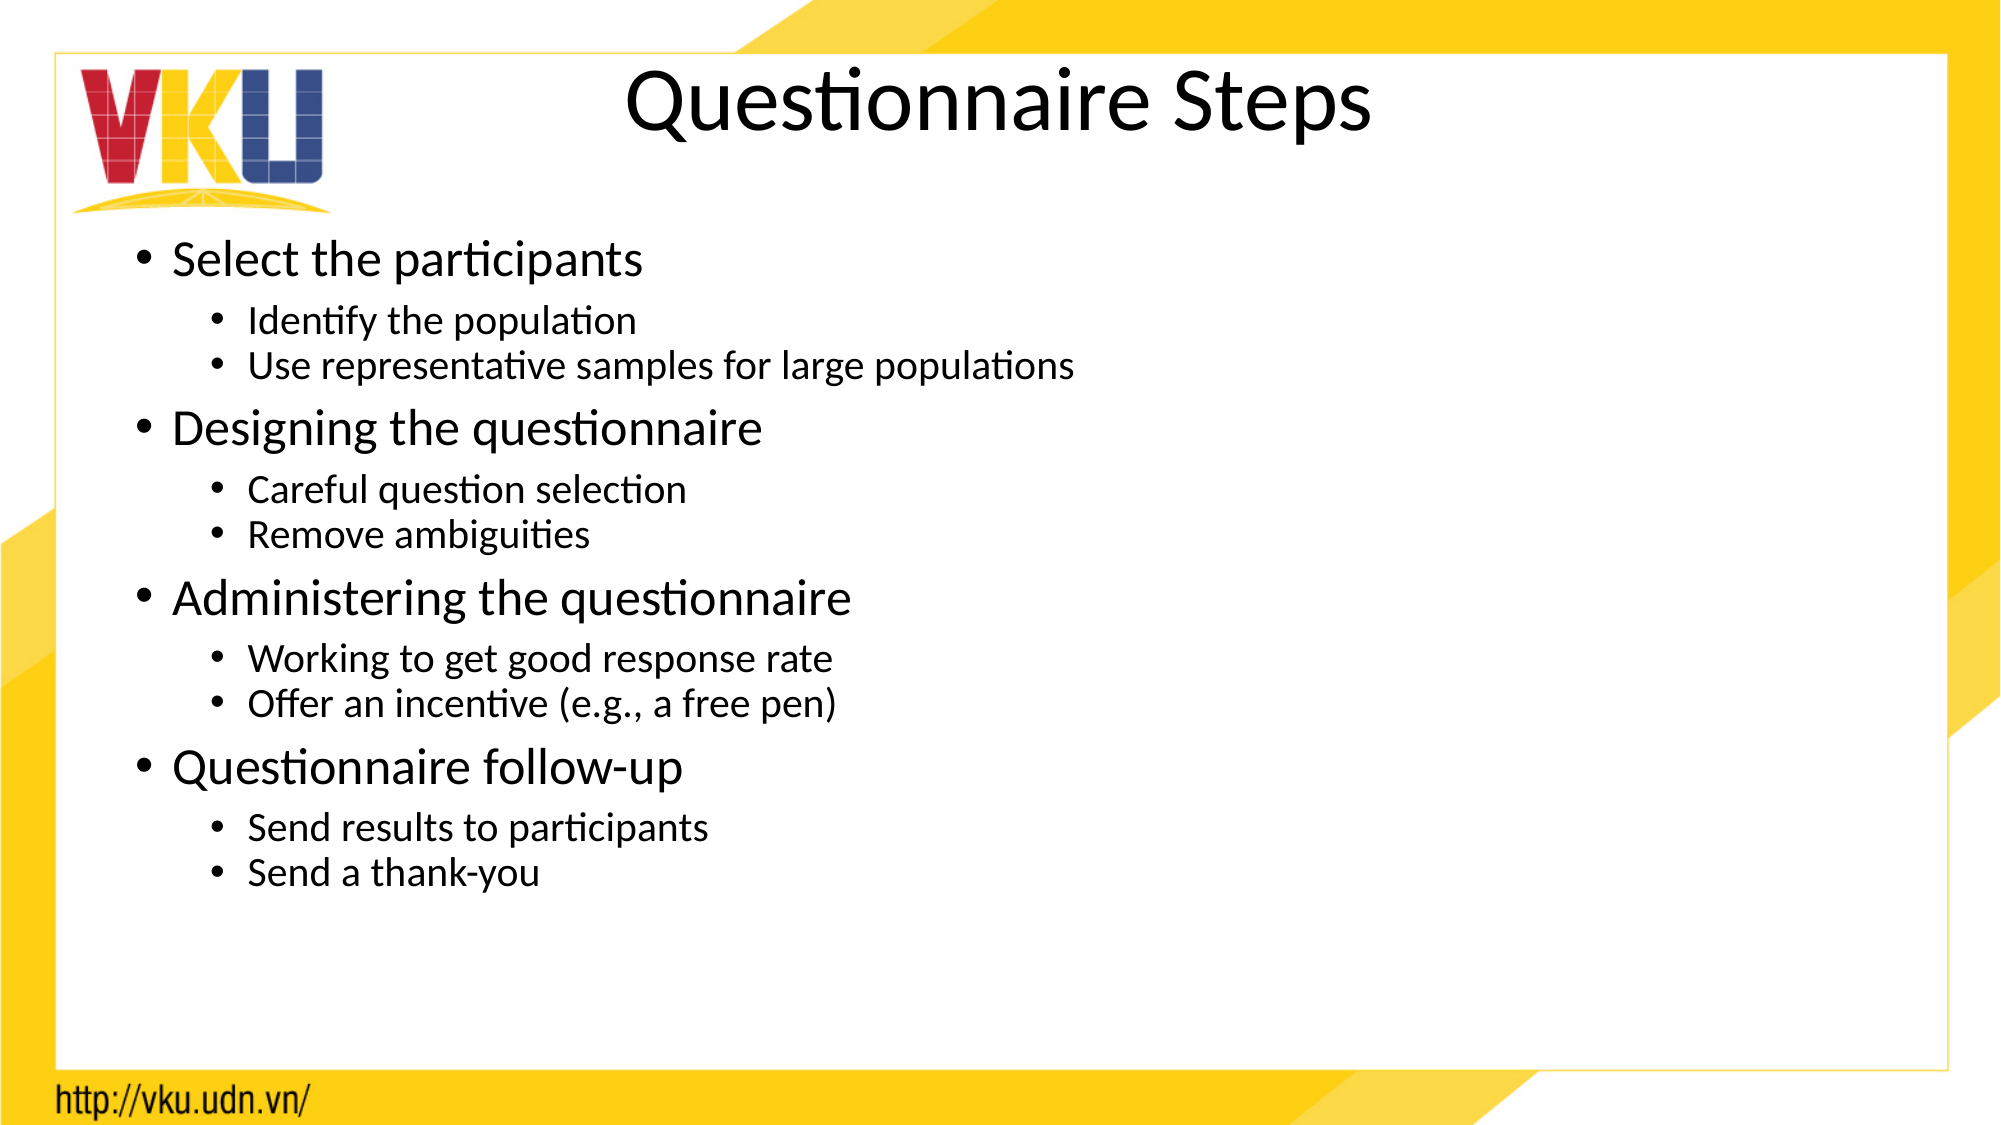

# Questionnaire Steps
Select the participants
Identify the population
Use representative samples for large populations
Designing the questionnaire
Careful question selection
Remove ambiguities
Administering the questionnaire
Working to get good response rate
Offer an incentive (e.g., a free pen)
Questionnaire follow-up
Send results to participants
Send a thank-you